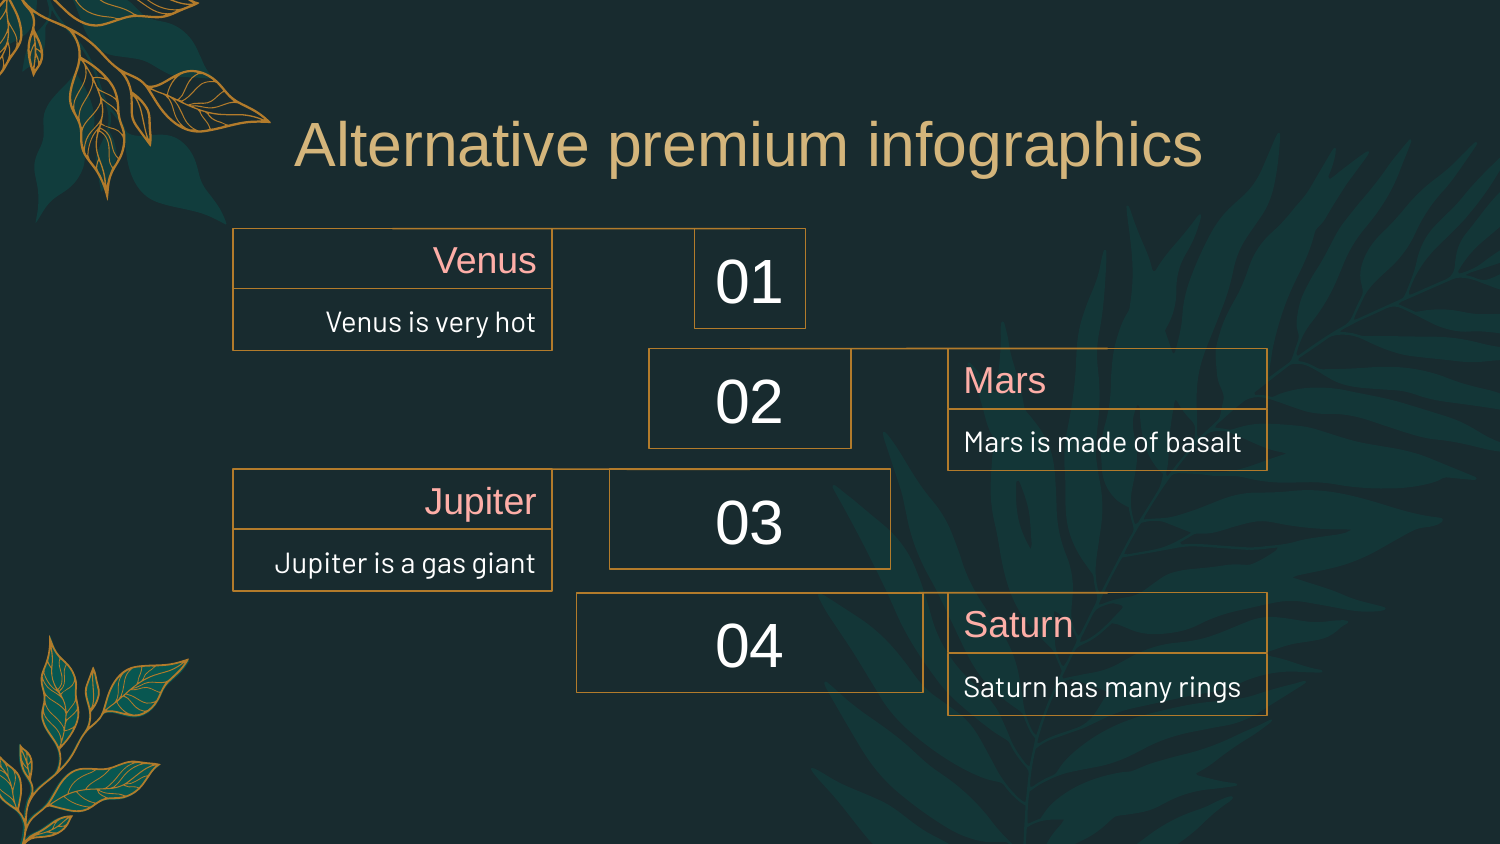

# Alternative premium infographics
Venus

01
Venus is very hot

Mars
02
Mars is made of basalt
Jupiter

03
Jupiter is a gas giant

Saturn
04
Saturn has many rings